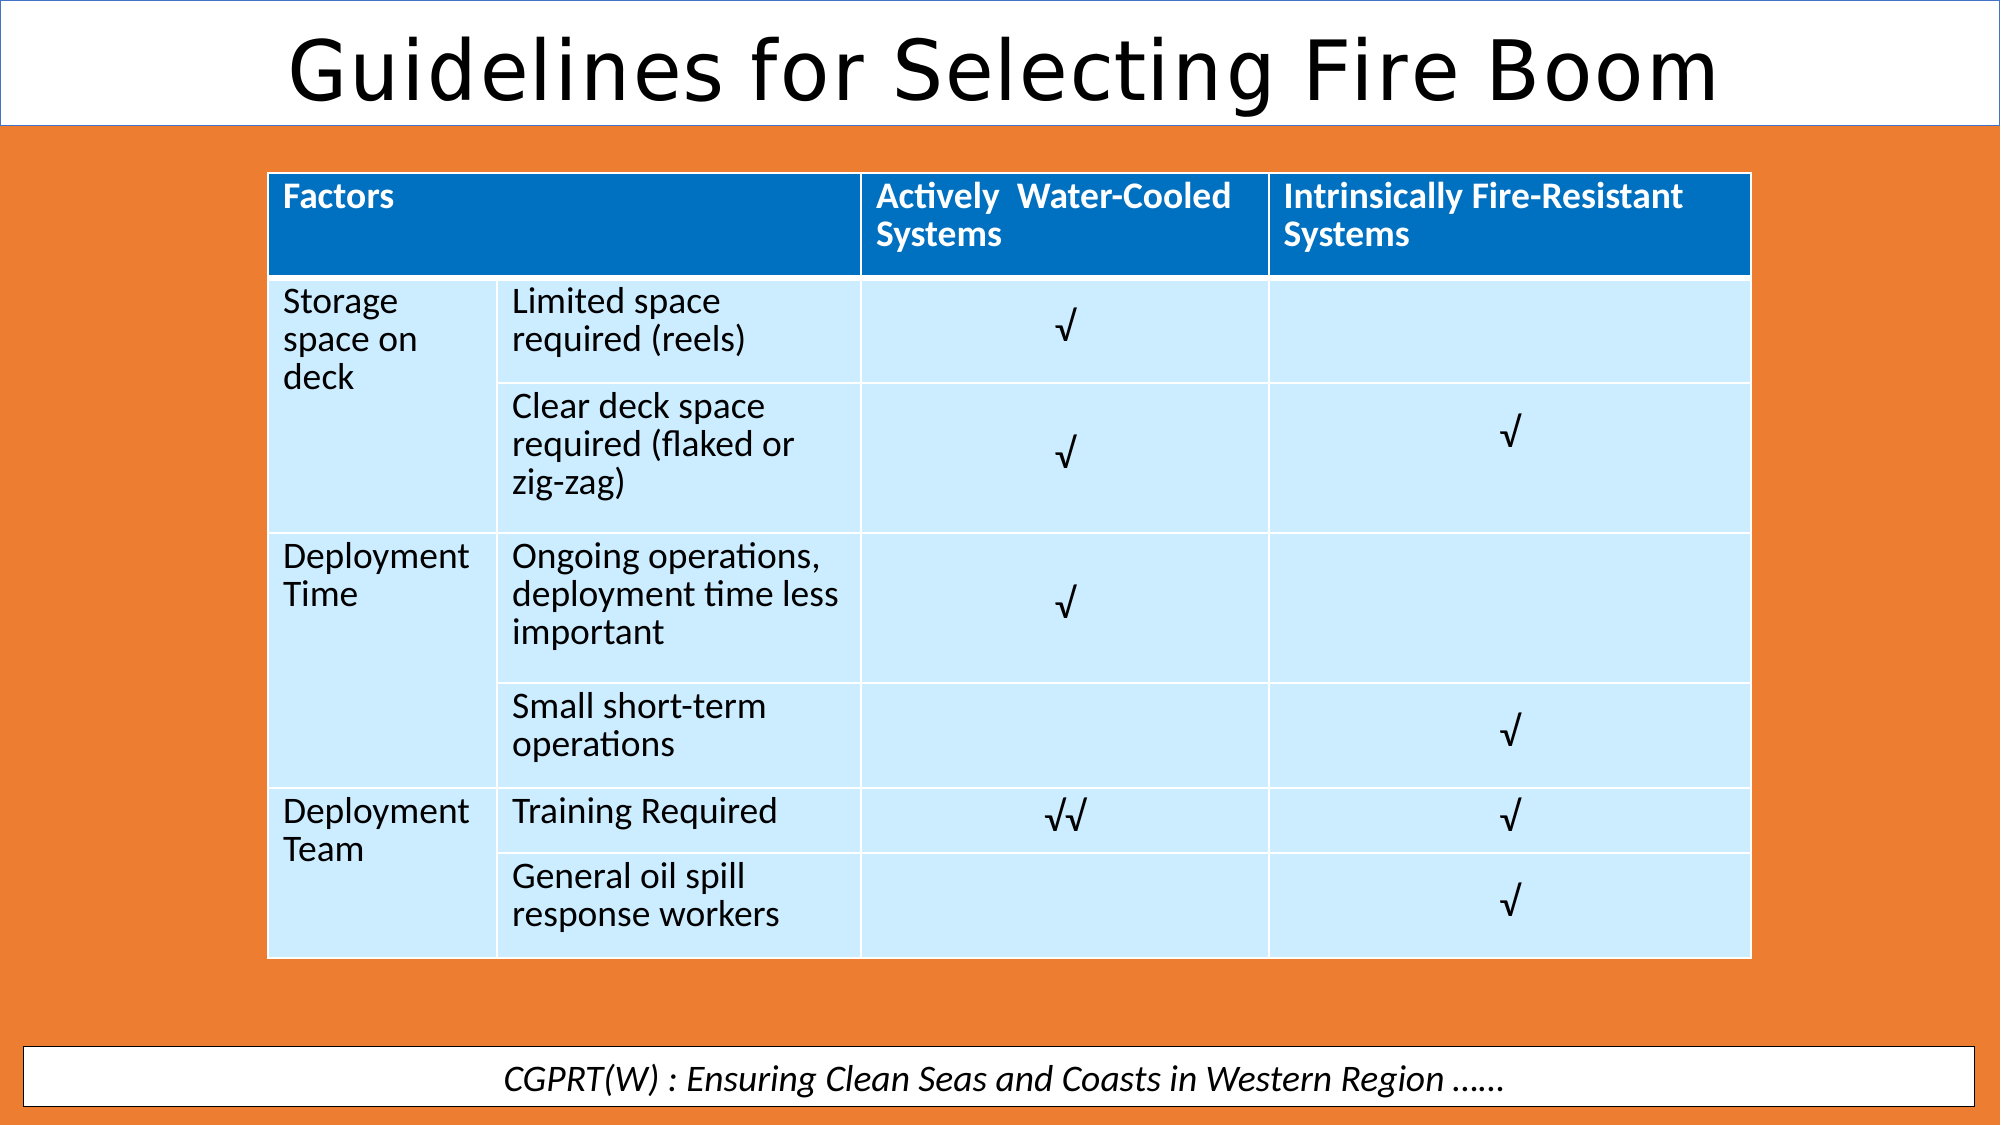

Guidelines for Selecting Fire Boom
| Factors |  | Actively Water-Cooled Systems | Intrinsically Fire-Resistant Systems |
| --- | --- | --- | --- |
| Storage space on deck | Limited space required (reels) | √ |  |
|  | Clear deck space required (flaked or zig-zag) | √ | √ |
| Deployment Time | Ongoing operations, deployment time less important | √ |  |
|  | Small short-term operations |  | √ |
| Deployment Team | Training Required | √√ | √ |
|  | General oil spill response workers |  | √ |
 CGPRT(W) : Ensuring Clean Seas and Coasts in Western Region ……